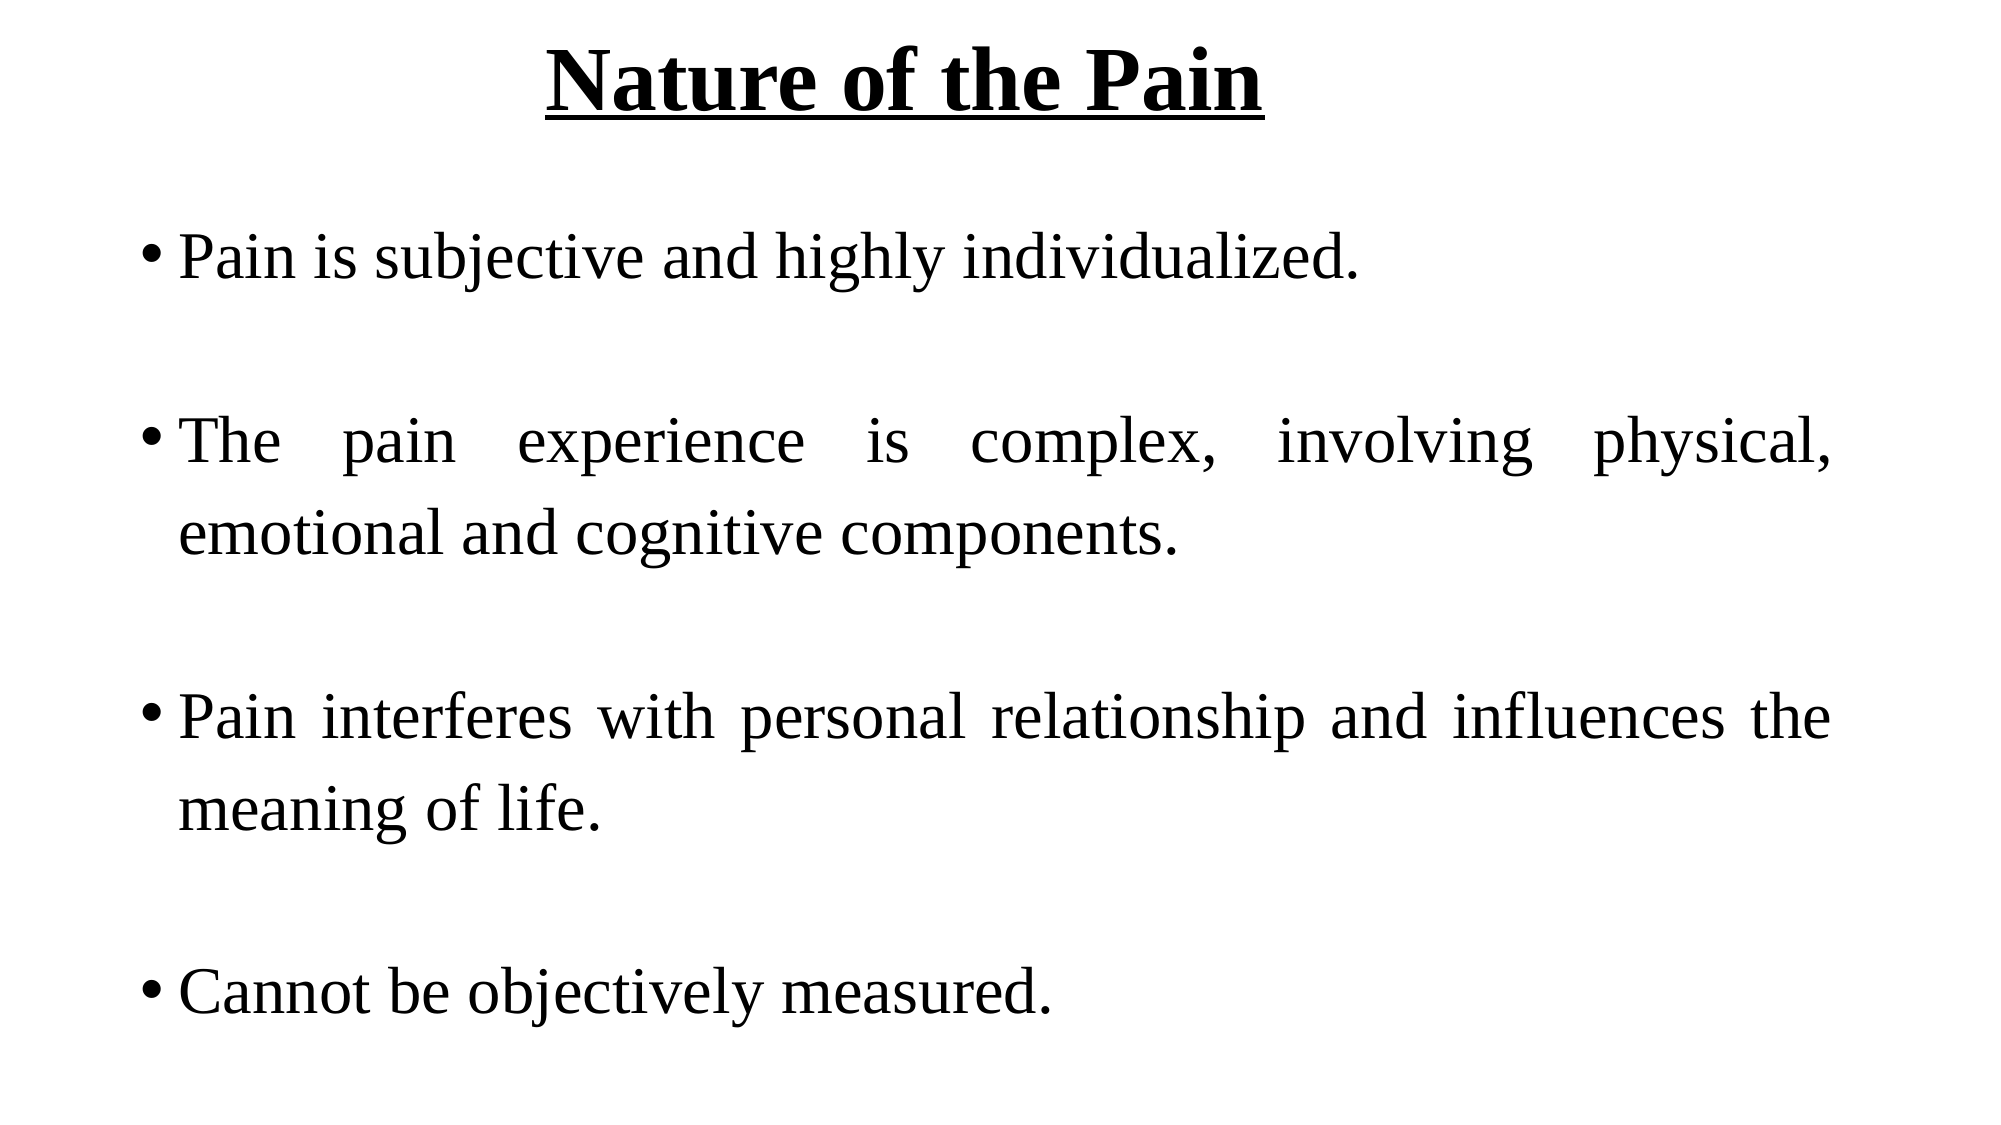

# Nature of the Pain
Pain is subjective and highly individualized.

The pain experience is complex, involving physical, emotional and cognitive components.

Pain interferes with personal relationship and influences the meaning of life.

Cannot be objectively measured.